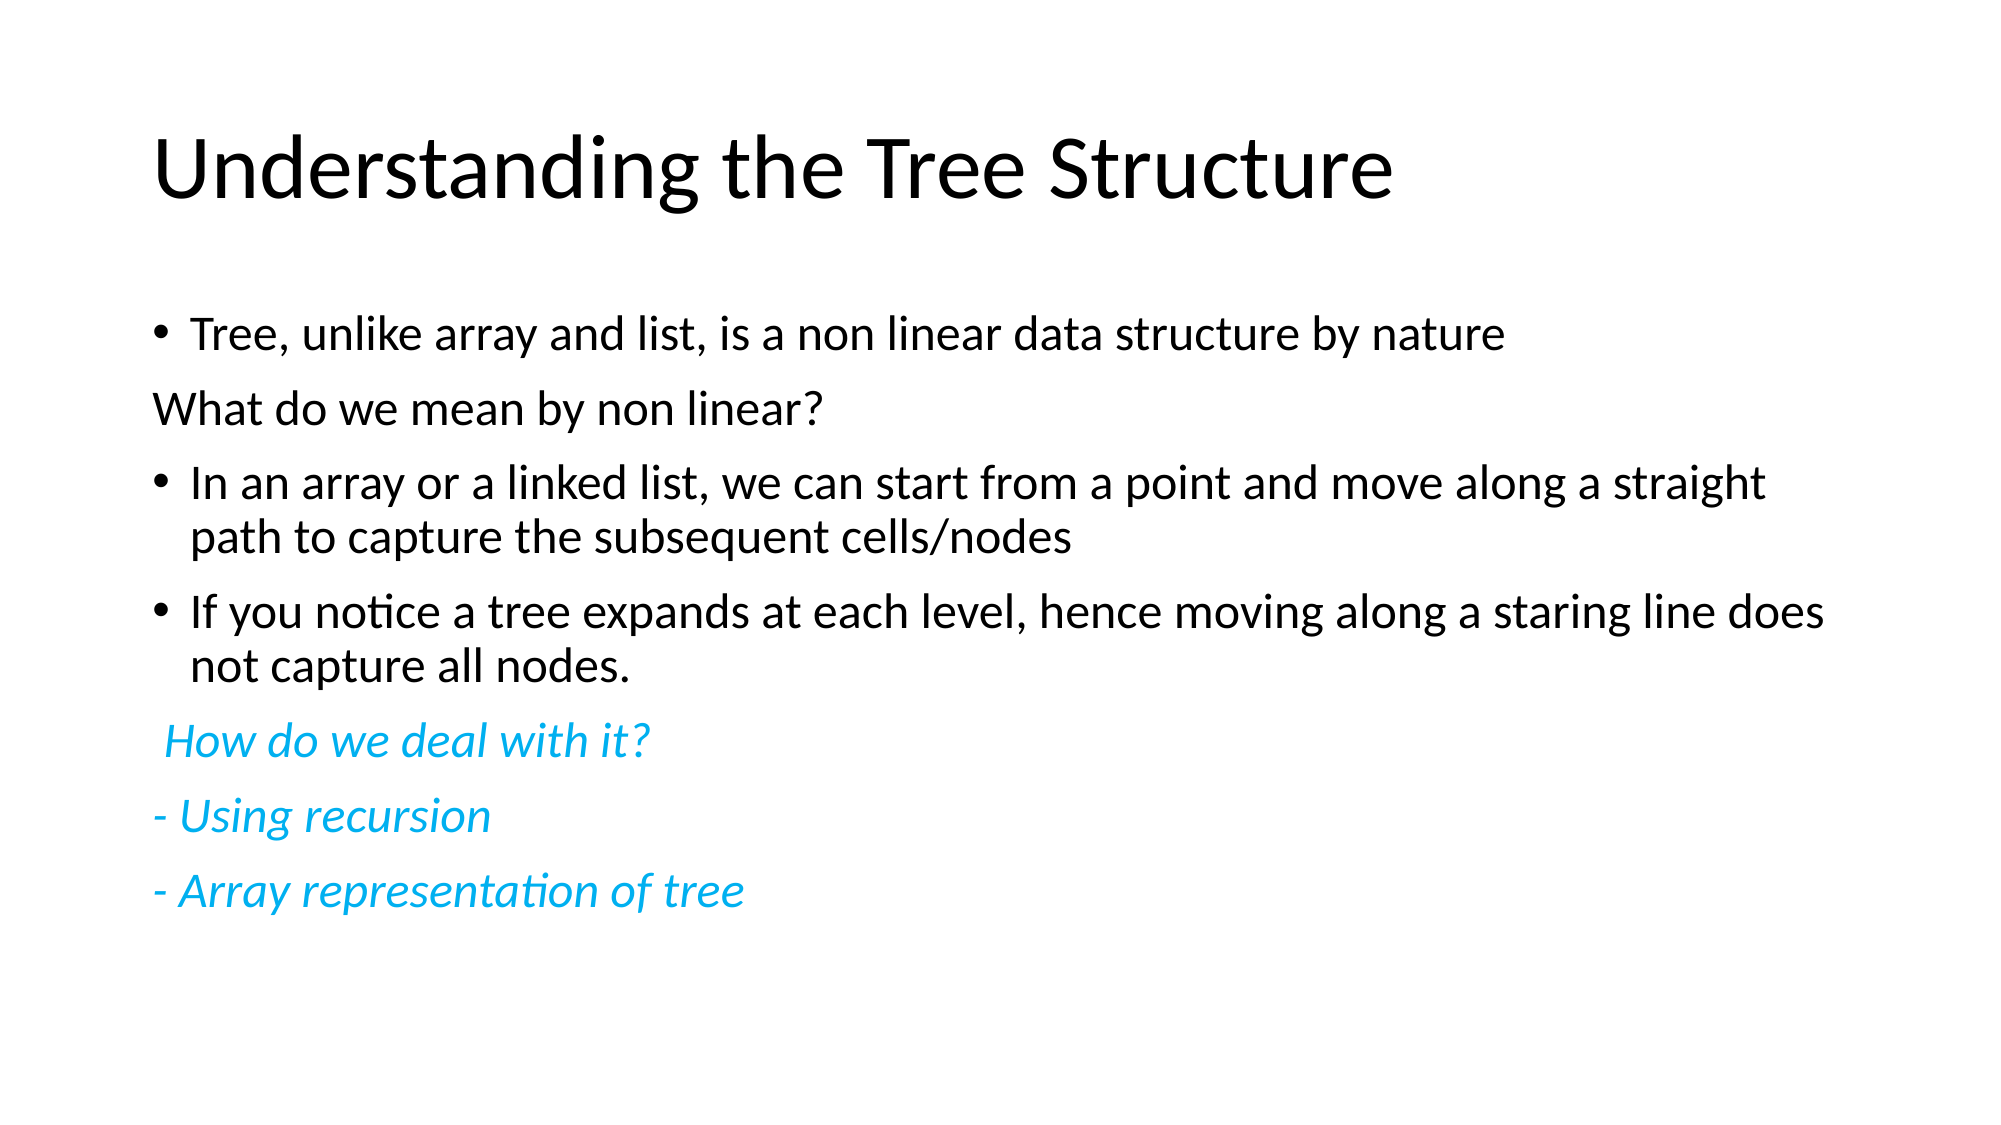

# Understanding the Tree Structure
Tree, unlike array and list, is a non linear data structure by nature
What do we mean by non linear?
In an array or a linked list, we can start from a point and move along a straight path to capture the subsequent cells/nodes
If you notice a tree expands at each level, hence moving along a staring line does not capture all nodes.
 How do we deal with it?
- Using recursion
- Array representation of tree